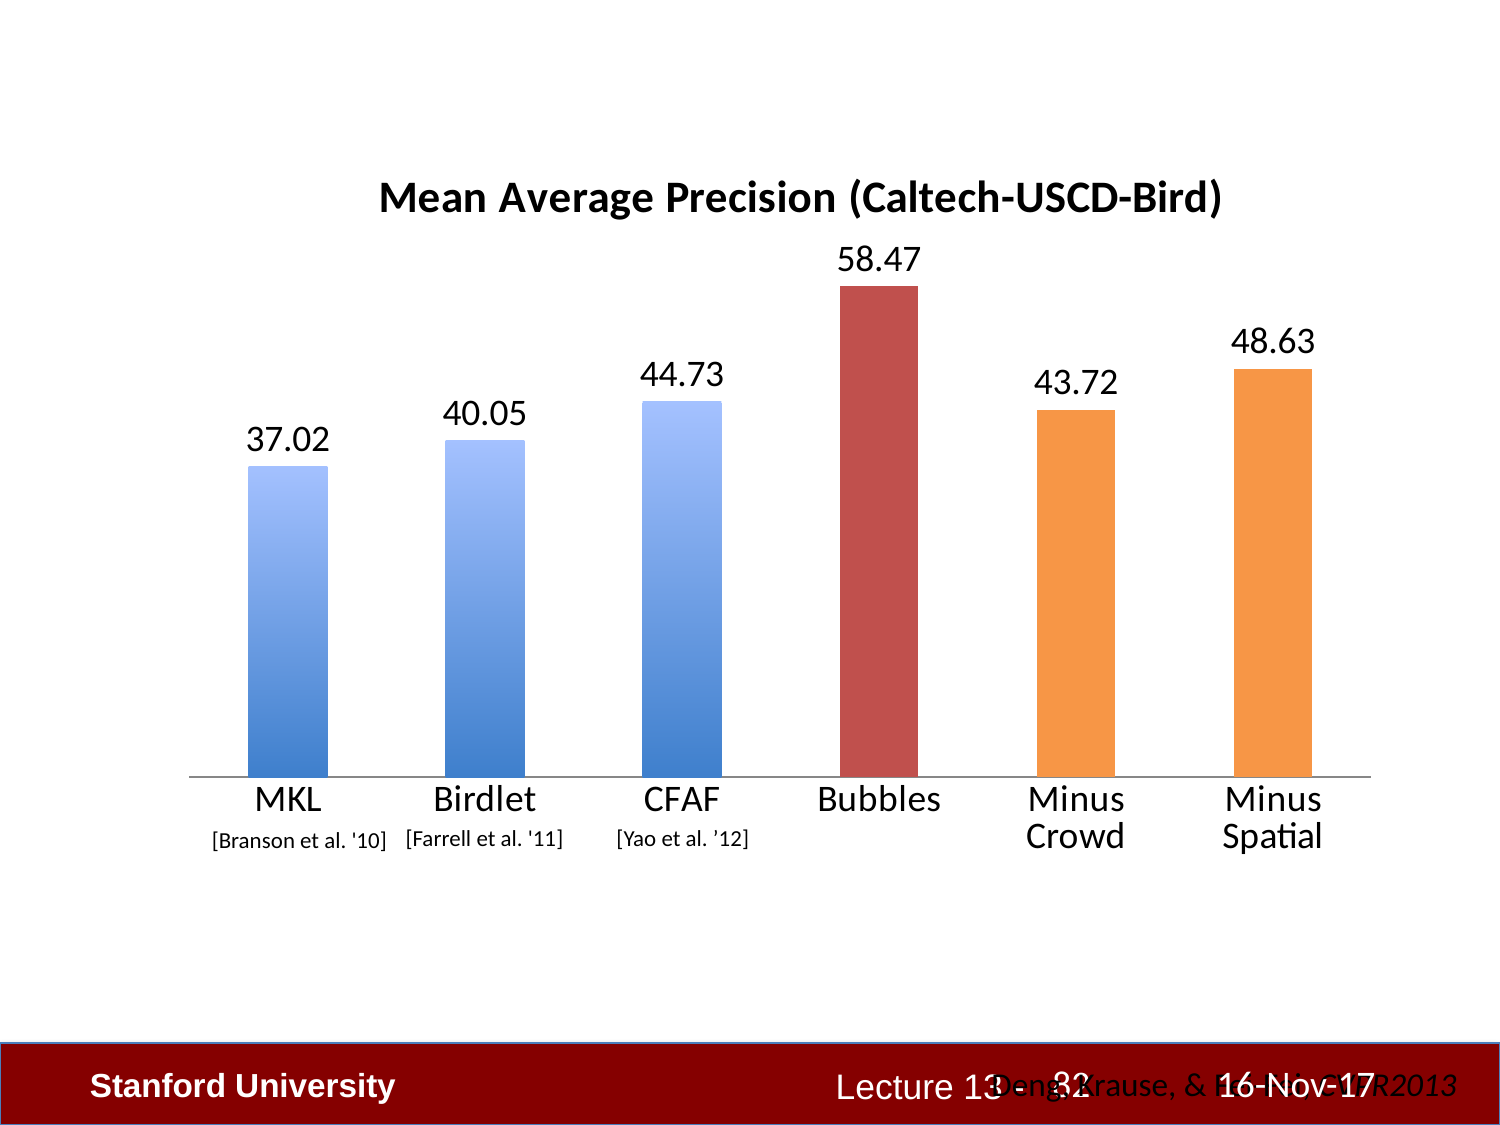

### Chart: Mean Average Precision (Caltech-USCD-Bird)

| Category | mAP |
|---|---|
| MKL | 37.02 |
| Birdlet | 40.05 |
| CFAF | 44.73 |
| Bubbles | 58.47 |
| Minus Crowd | 43.72 |
| Minus Spatial | 48.63 |
[Farrell et al. '11]
[Yao et al. ’12]
[Branson et al. '10]
82
16-Nov-17
Deng, Krause, & Fei-Fei, CVPR2013